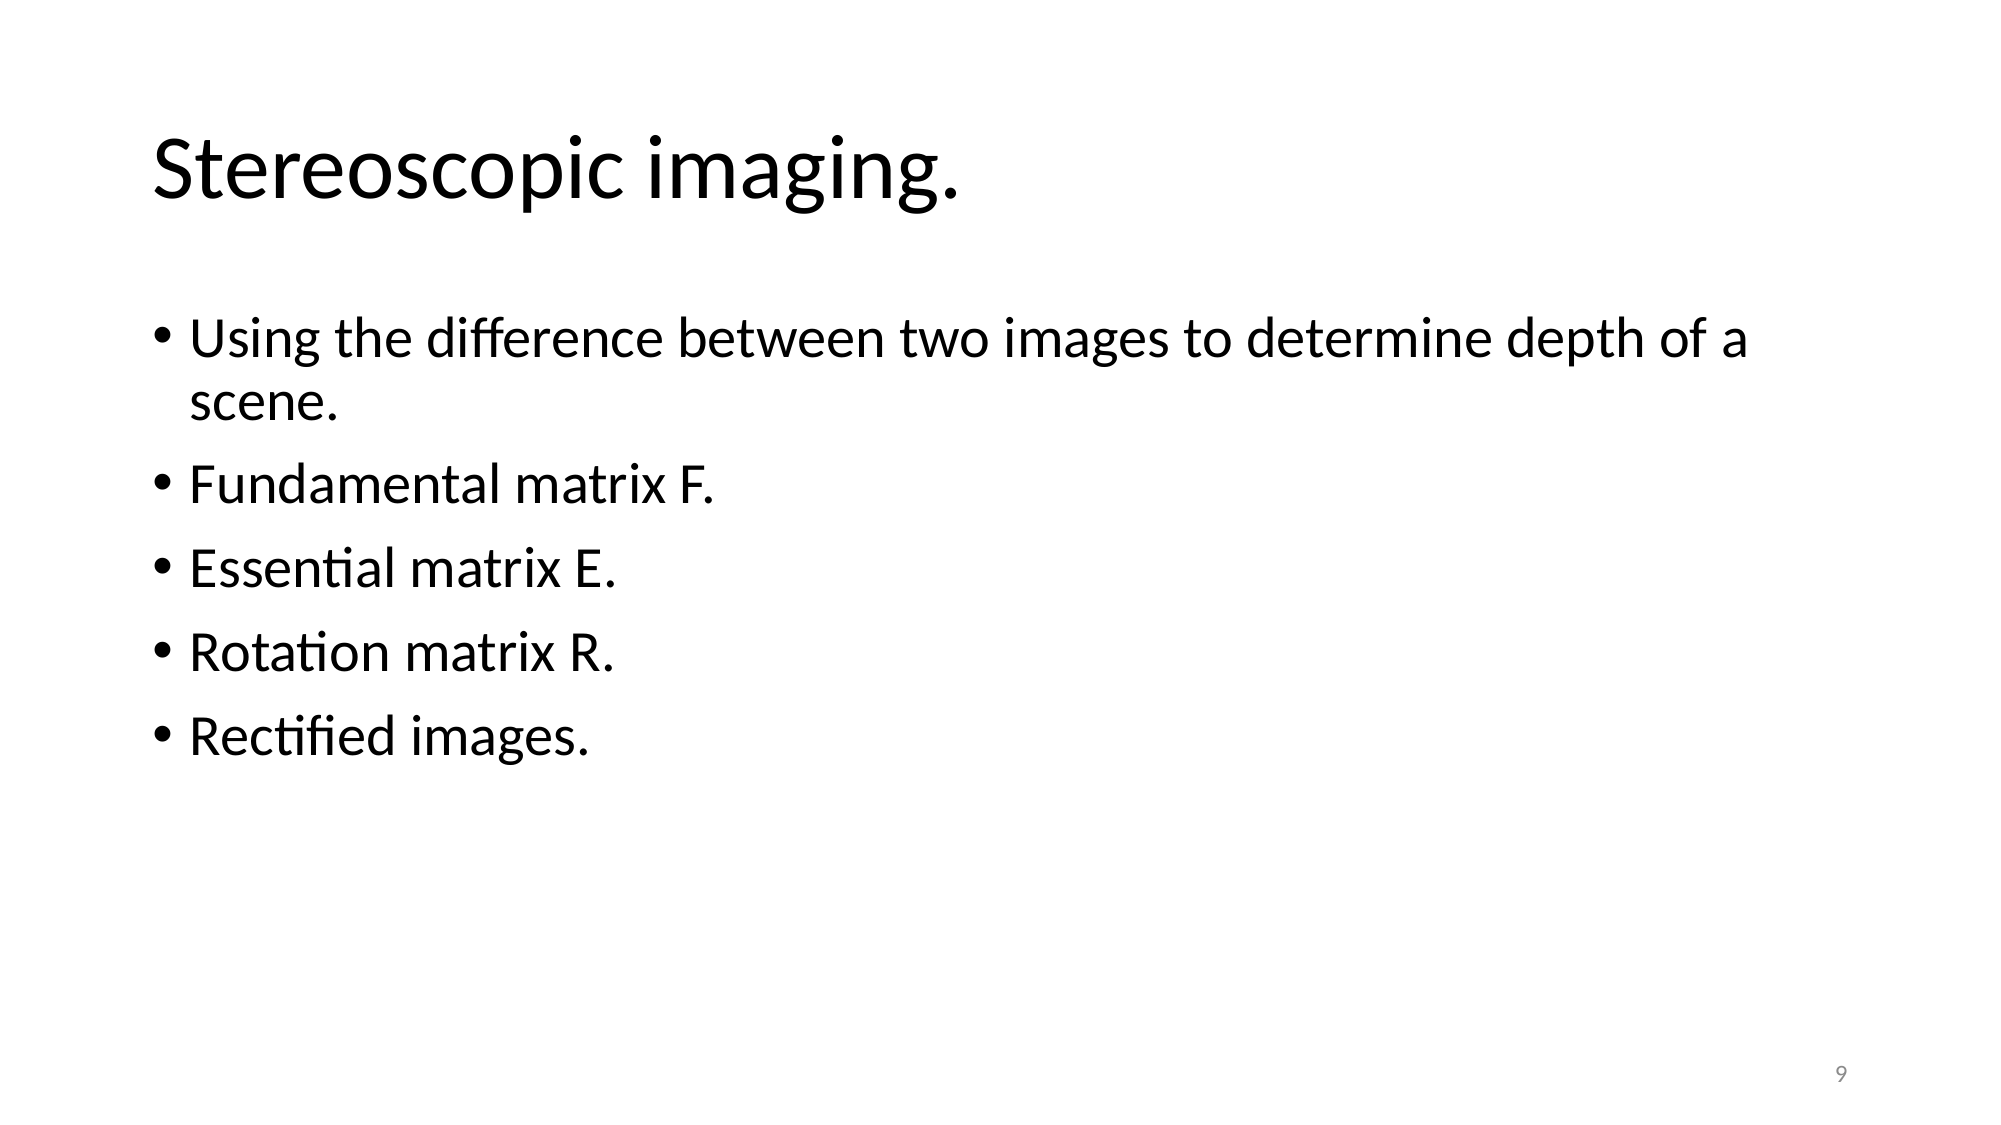

# Stereoscopic imaging.
Using the difference between two images to determine depth of a scene.
Fundamental matrix F.
Essential matrix E.
Rotation matrix R.
Rectified images.

9